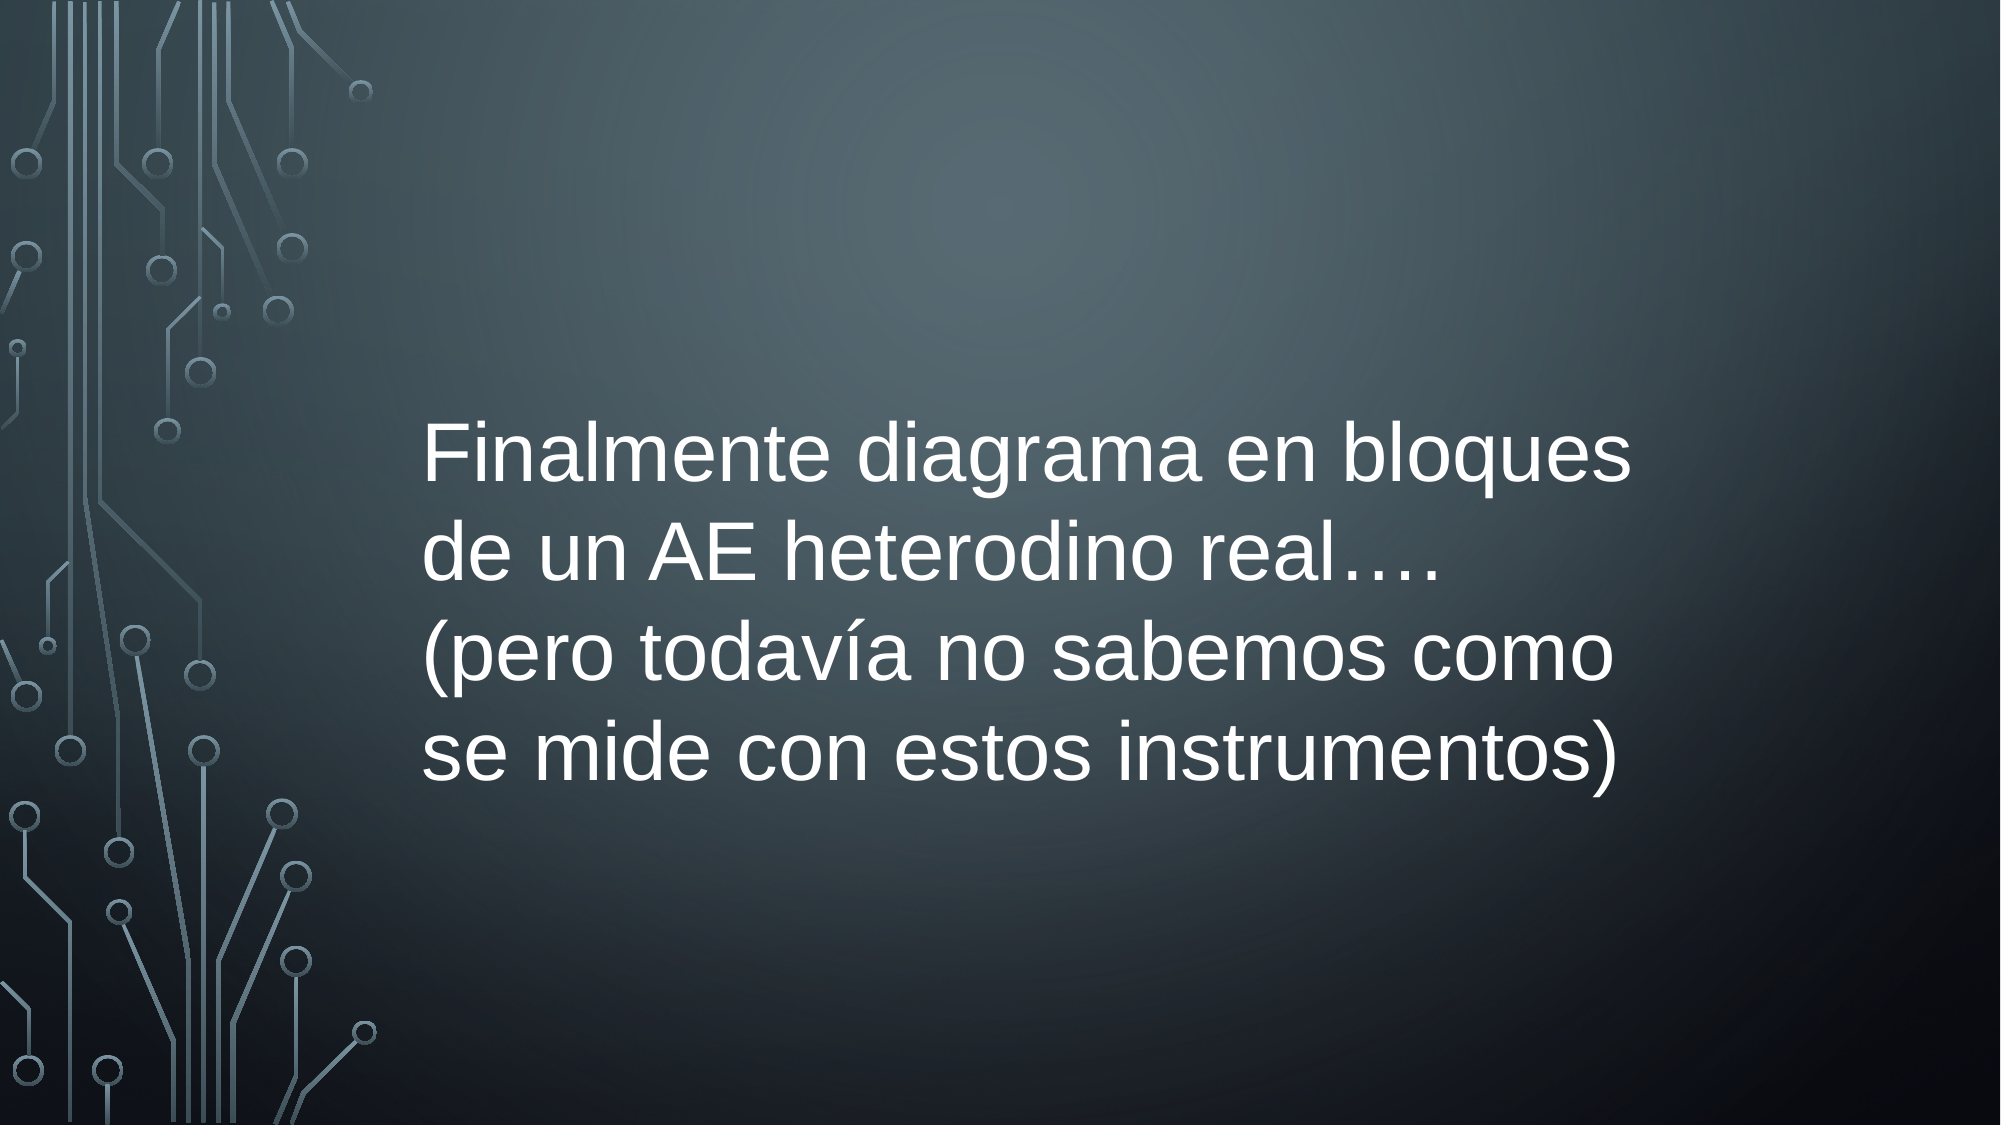

Finalmente diagrama en bloques de un AE heterodino real….
(pero todavía no sabemos como se mide con estos instrumentos)